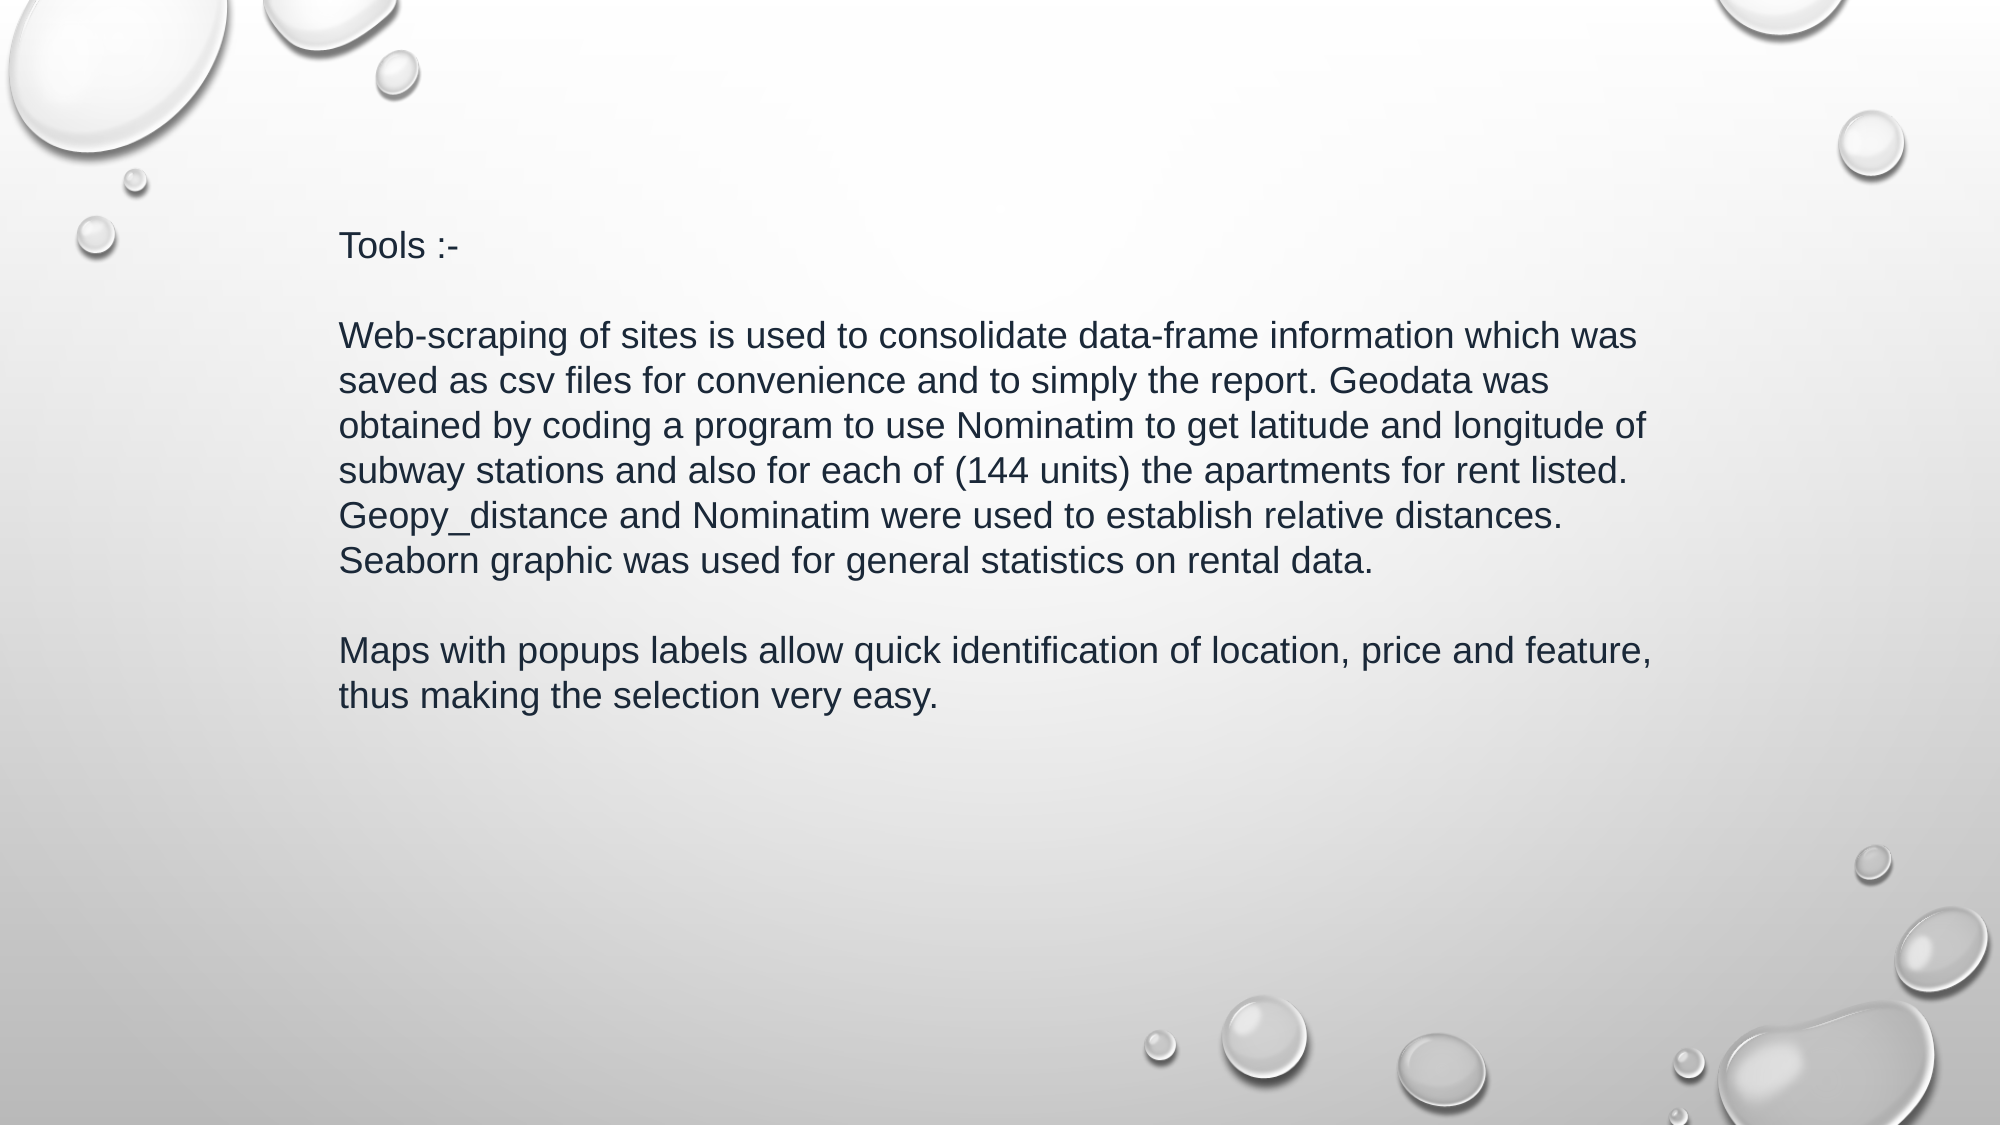

Tools :-

Web-scraping of sites is used to consolidate data-frame information which was
saved as csv files for convenience and to simply the report. Geodata was obtained by coding a program to use Nominatim to get latitude and longitude of subway stations and also for each of (144 units) the apartments for rent listed.
Geopy_distance and Nominatim were used to establish relative distances.
Seaborn graphic was used for general statistics on rental data.

Maps with popups labels allow quick identification of location, price and feature, thus making the selection very easy.